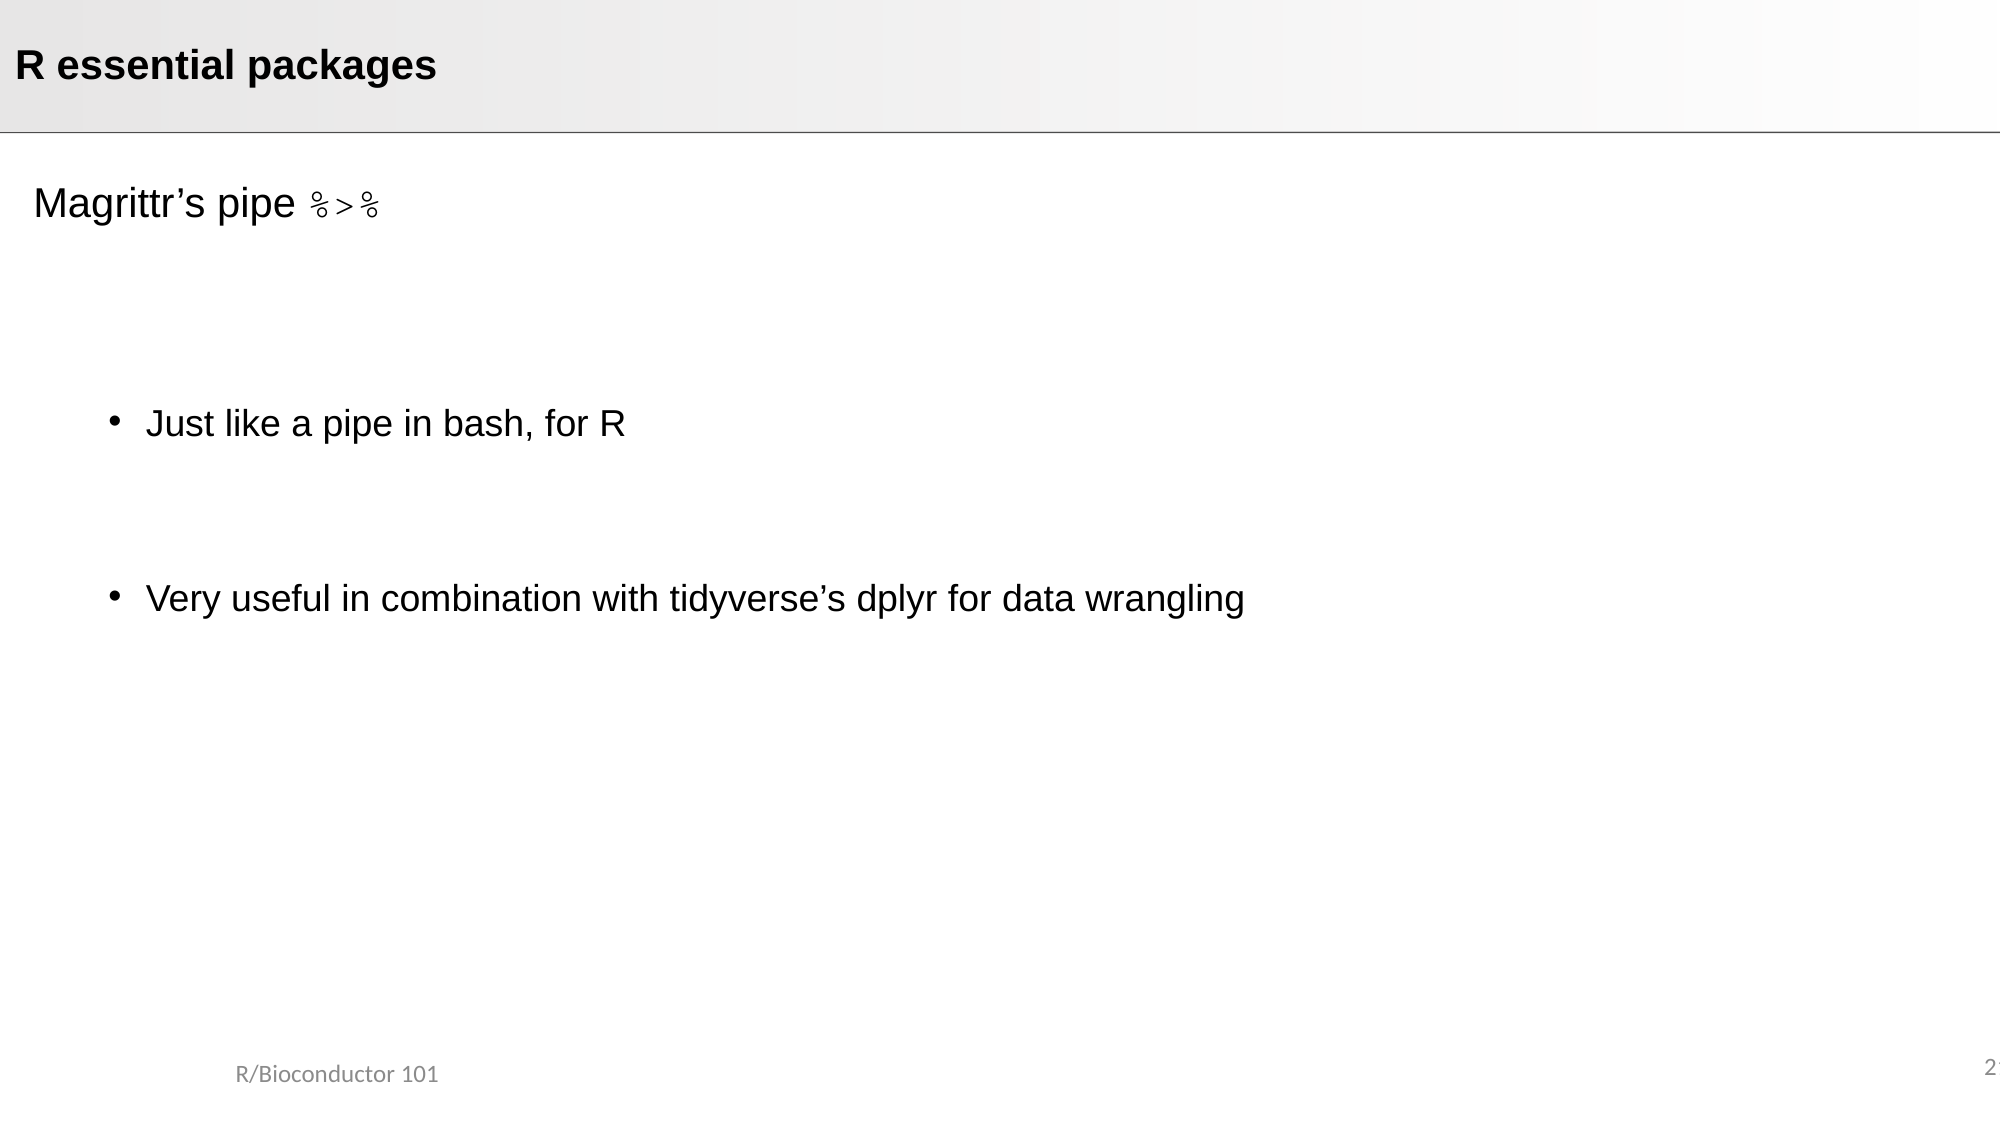

# R essential packages
Magrittr’s pipe %>%

Just like a pipe in bash, for R

Very useful in combination with tidyverse’s dplyr for data wrangling

21
R/Bioconductor 101